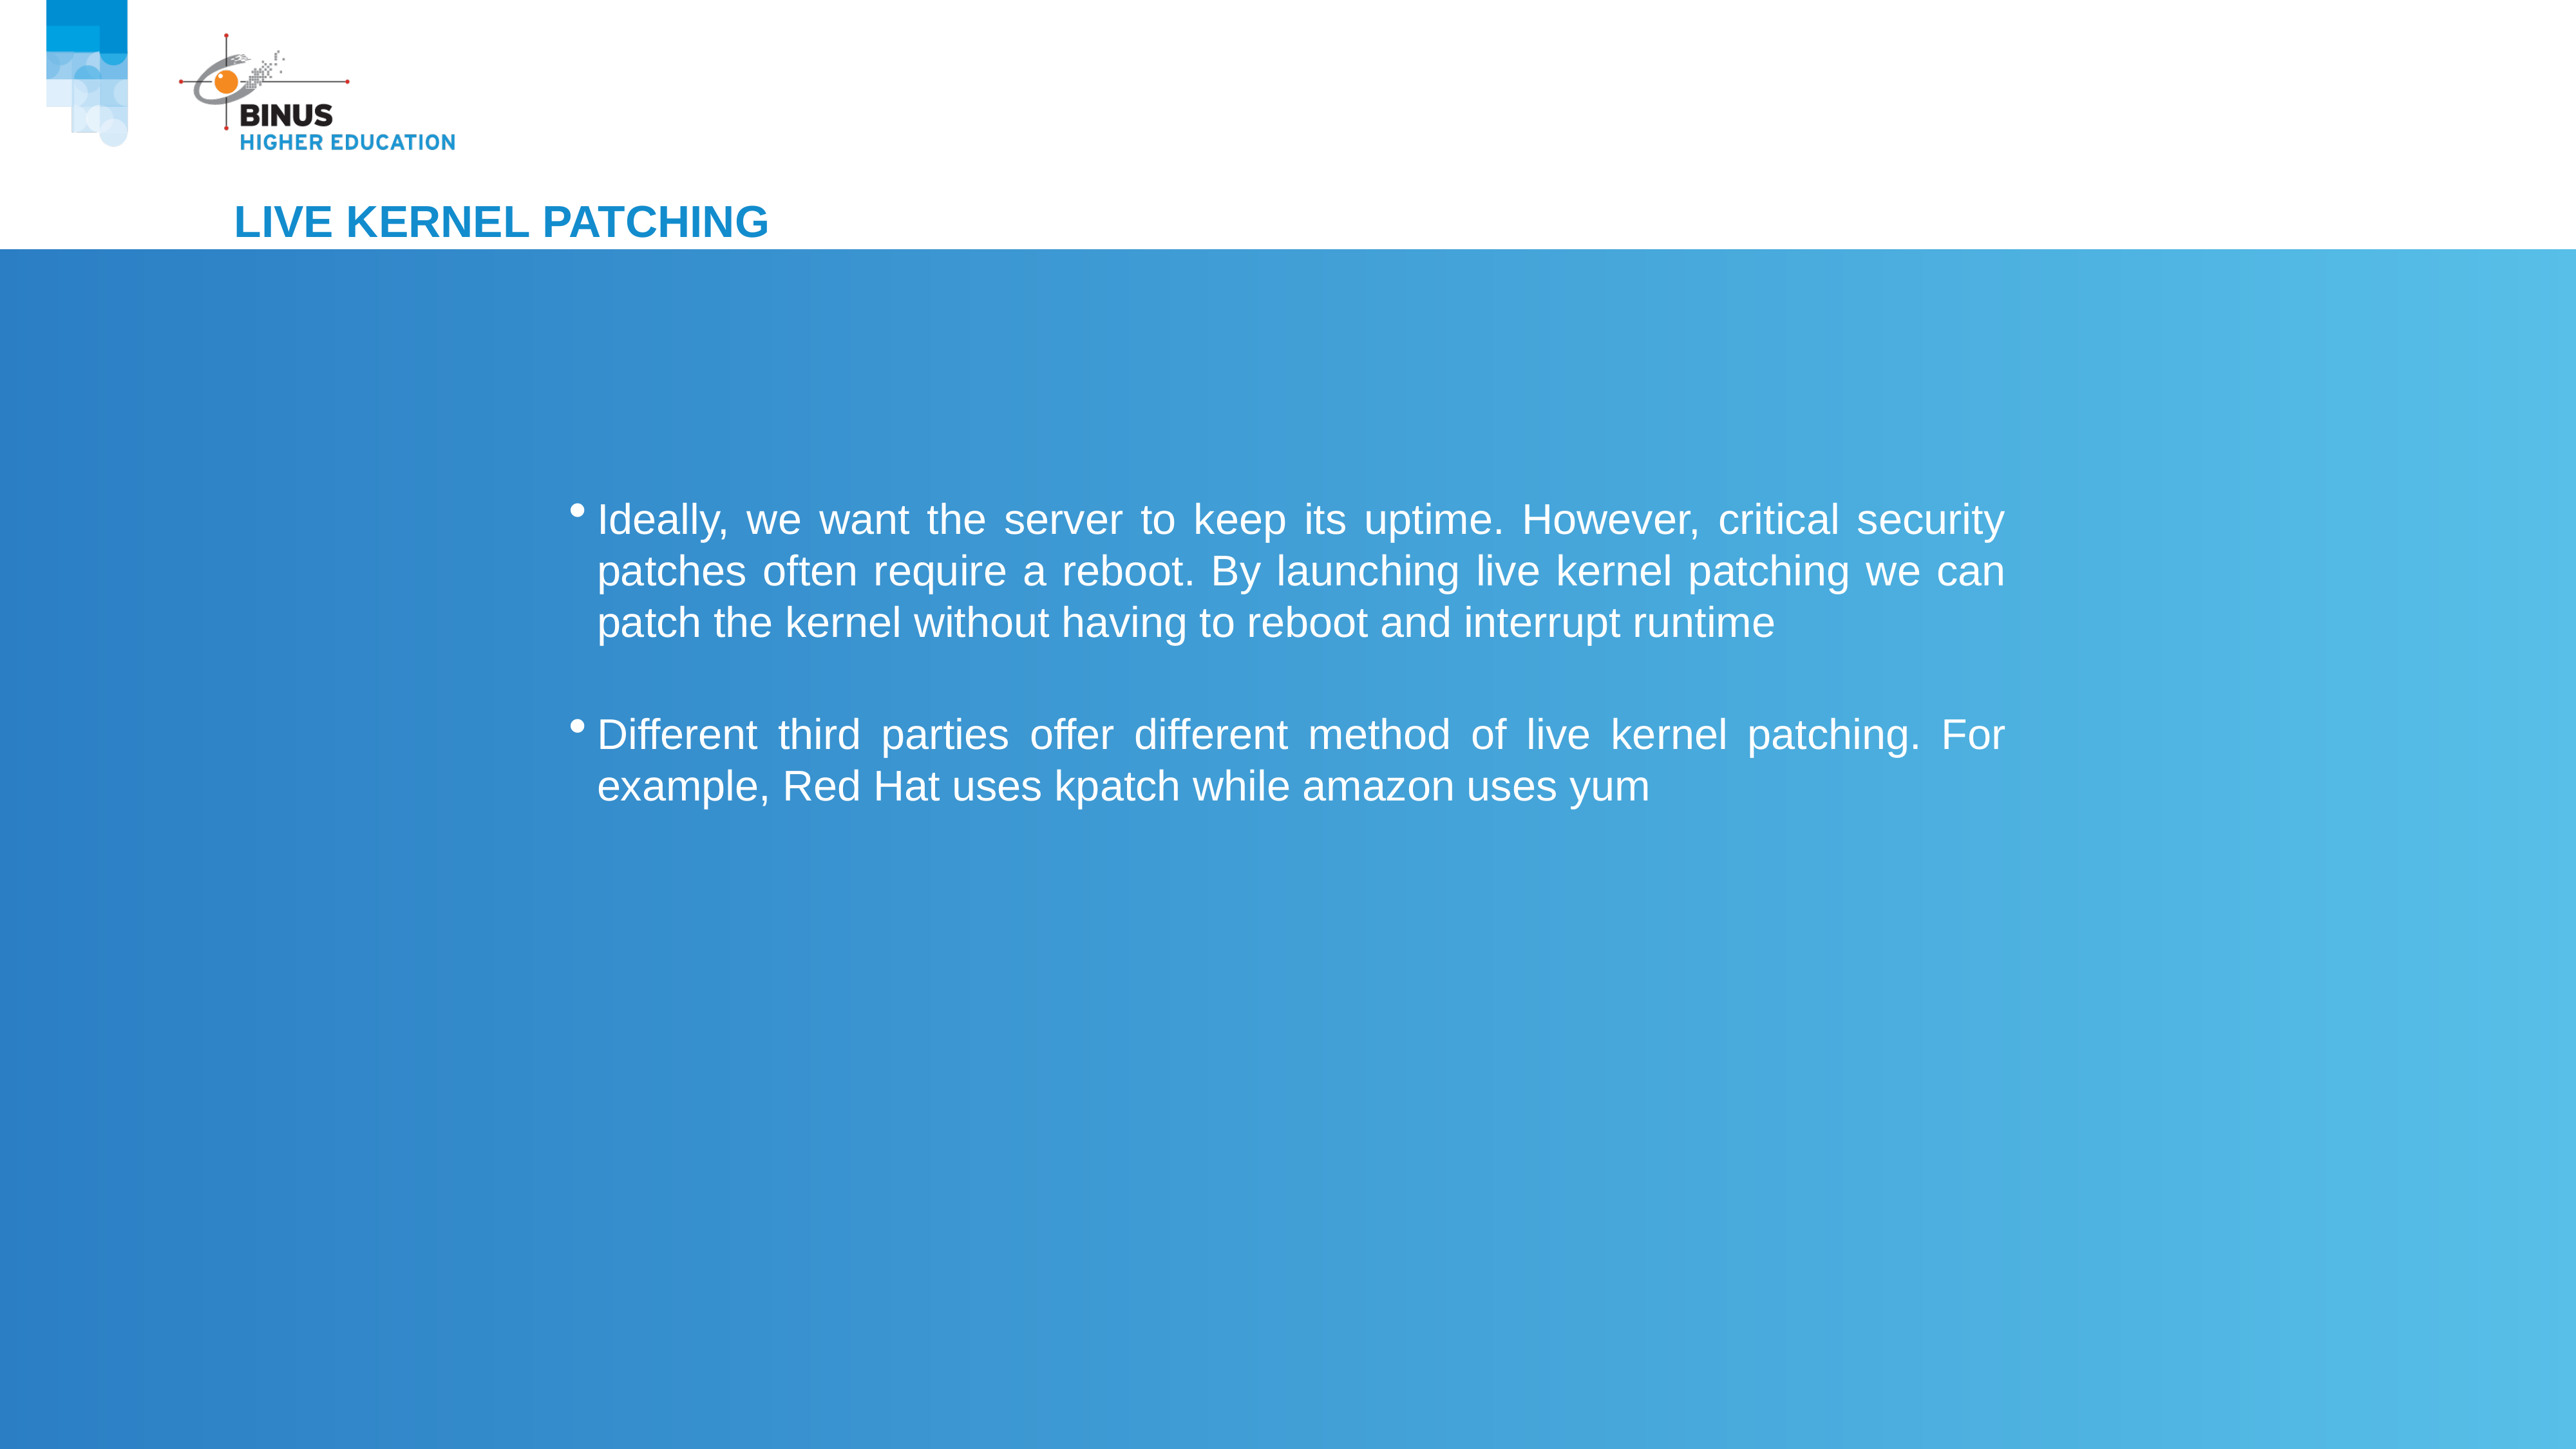

# Live Kernel Patching

Ideally, we want the server to keep its uptime. However, critical security patches often require a reboot. By launching live kernel patching we can patch the kernel without having to reboot and interrupt runtime
Different third parties offer different method of live kernel patching. For example, Red Hat uses kpatch while amazon uses yum